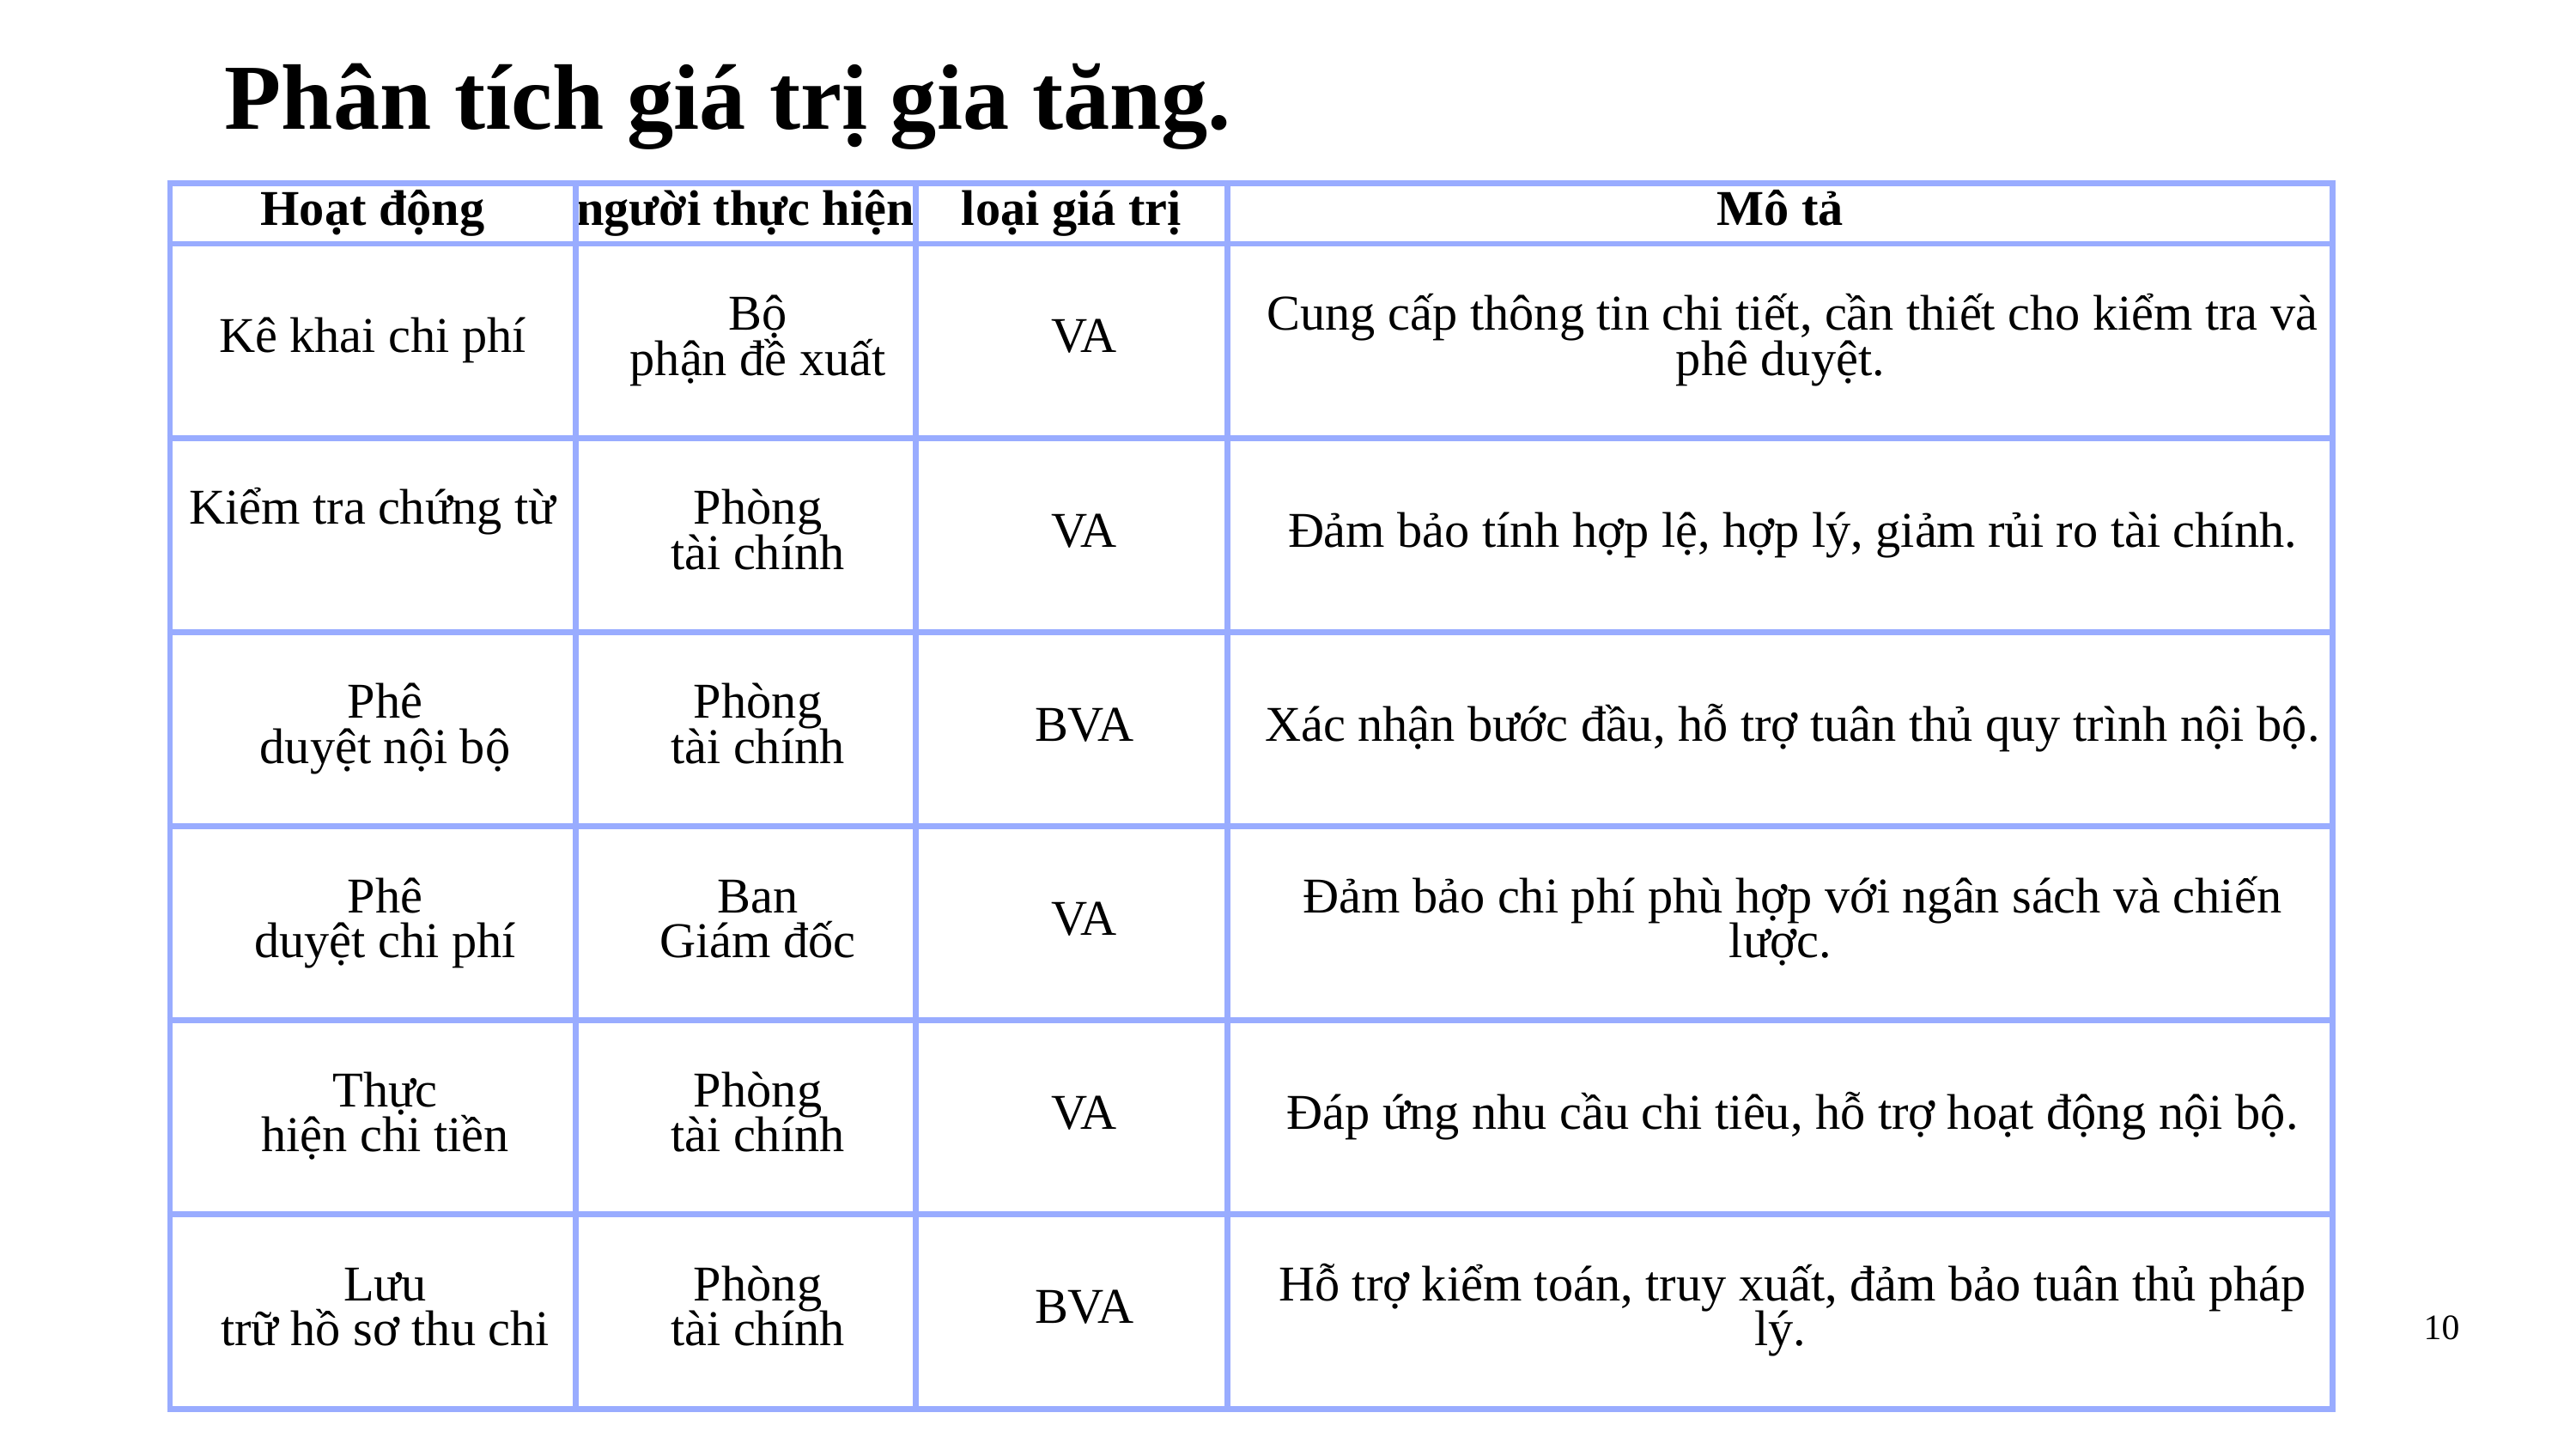

Phân tích giá trị gia tăng.
| Hoạt động | người thực hiện | loại giá trị | Mô tả |
| --- | --- | --- | --- |
| Kê khai chi phí | Bộ phận đề xuất | VA | Cung cấp thông tin chi tiết, cần thiết cho kiểm tra và phê duyệt. |
| Kiểm tra chứng từ | Phòng tài chính | VA | Đảm bảo tính hợp lệ, hợp lý, giảm rủi ro tài chính. |
| Phê duyệt nội bộ | Phòng tài chính | BVA | Xác nhận bước đầu, hỗ trợ tuân thủ quy trình nội bộ. |
| Phê duyệt chi phí | Ban Giám đốc | VA | Đảm bảo chi phí phù hợp với ngân sách và chiến lược. |
| Thực hiện chi tiền | Phòng tài chính | VA | Đáp ứng nhu cầu chi tiêu, hỗ trợ hoạt động nội bộ. |
| Lưu trữ hồ sơ thu chi | Phòng tài chính | BVA | Hỗ trợ kiểm toán, truy xuất, đảm bảo tuân thủ pháp lý. |
10